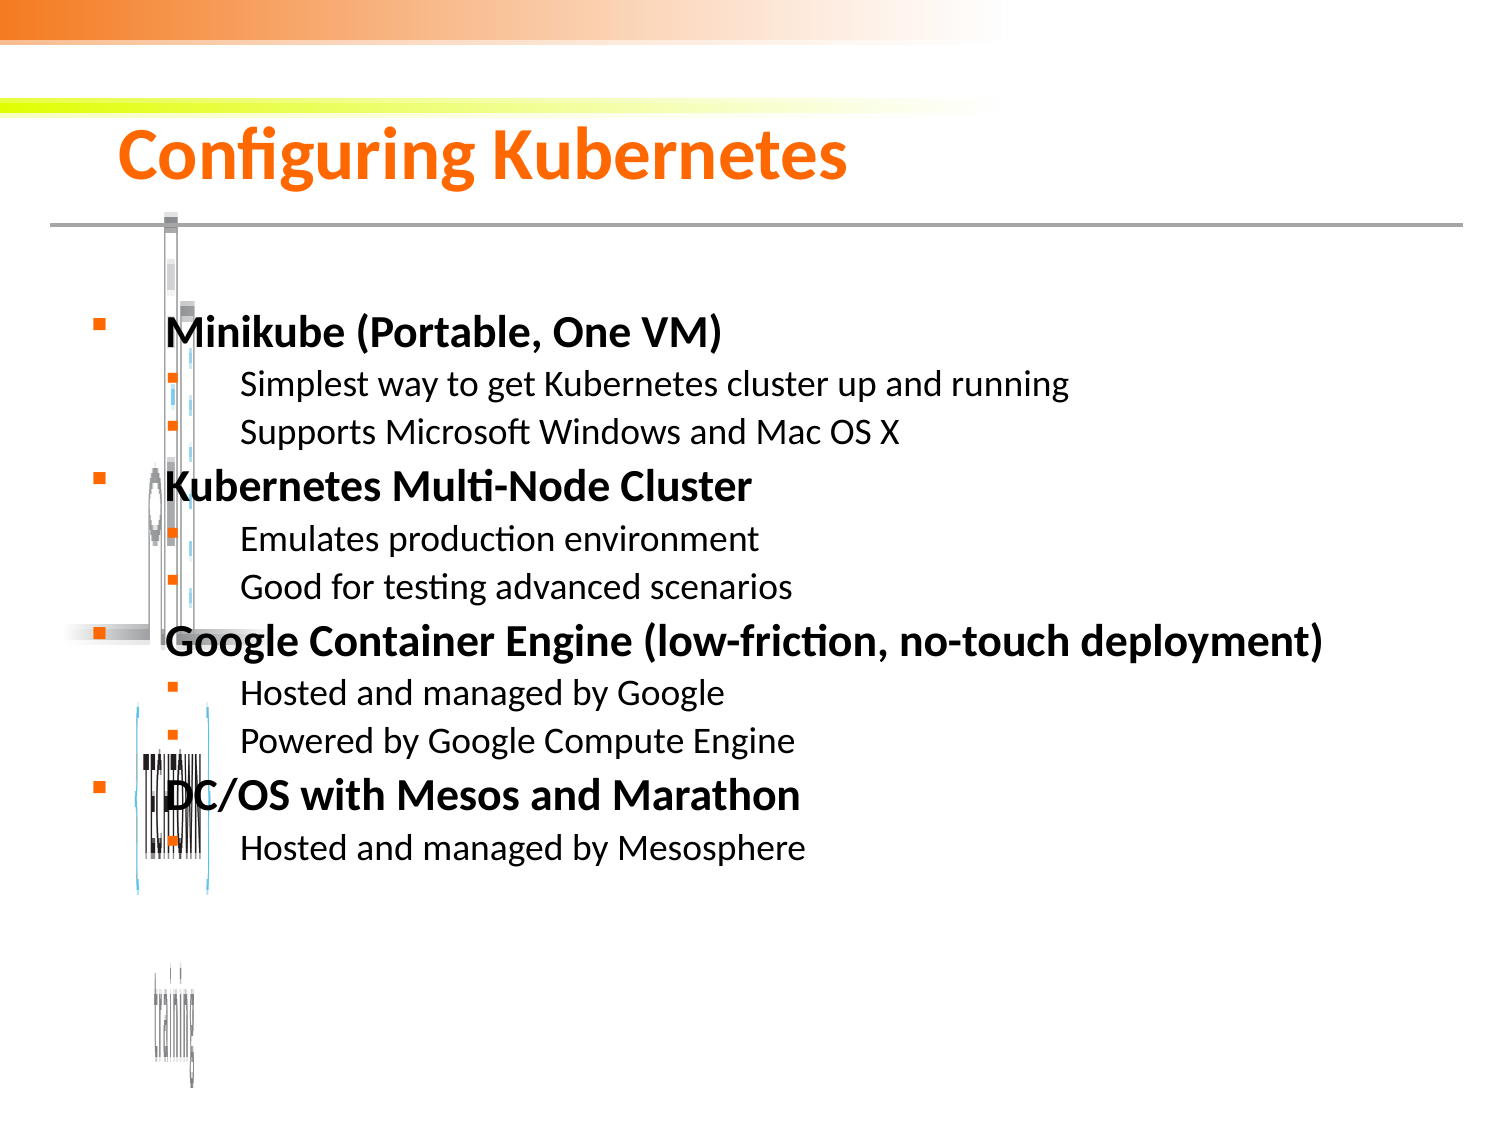

# Configuring Kubernetes
Minikube (Portable, One VM)
Simplest way to get Kubernetes cluster up and running
Supports Microsoft Windows and Mac OS X
Kubernetes Multi-Node Cluster
Emulates production environment
Good for testing advanced scenarios
Google Container Engine (low-friction, no-touch deployment)
Hosted and managed by Google
Powered by Google Compute Engine
DC/OS with Mesos and Marathon
Hosted and managed by Mesosphere